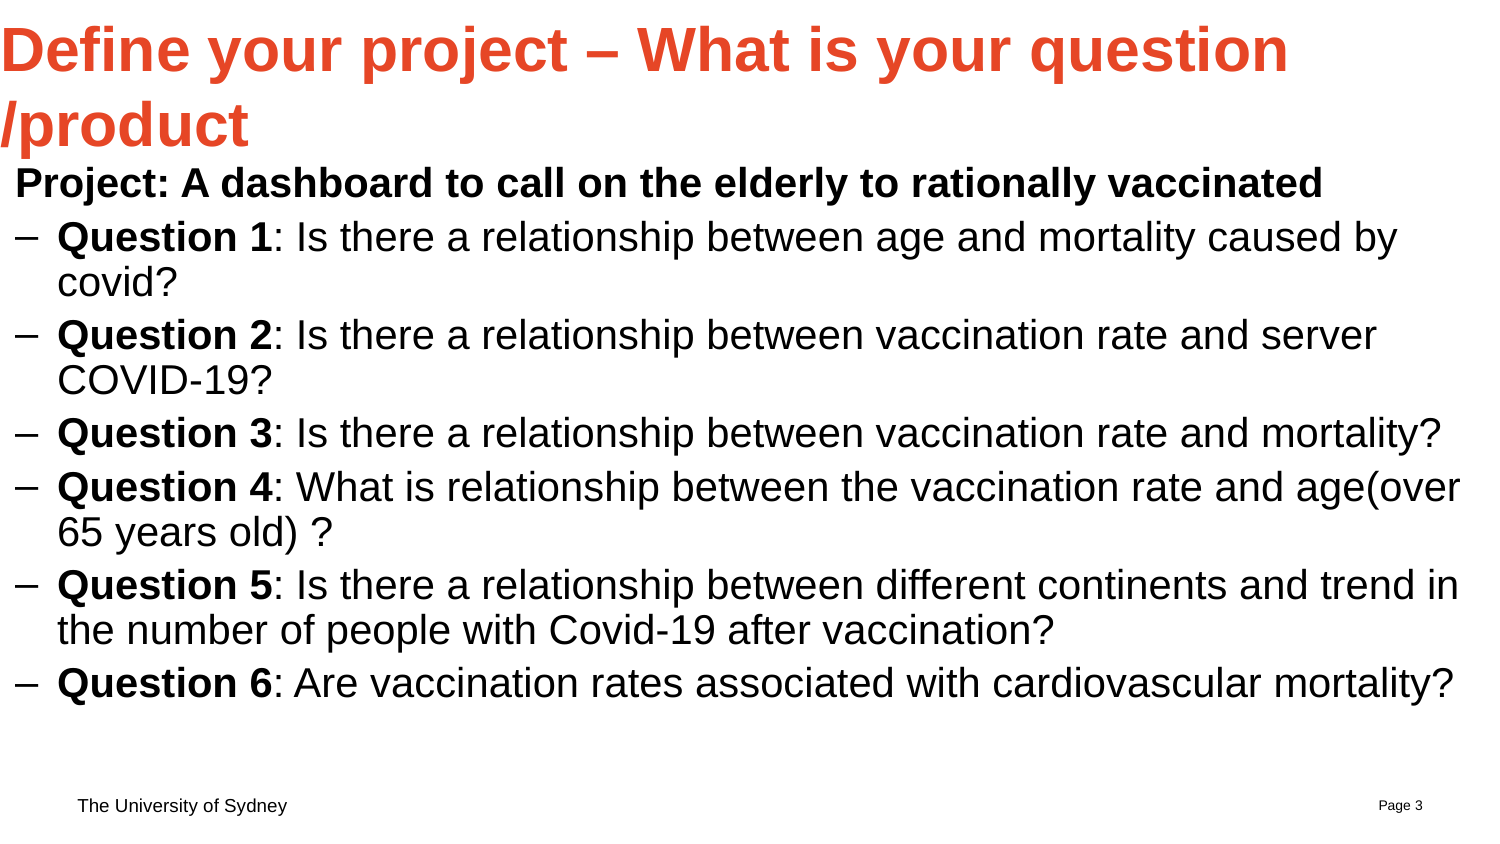

# Define your project – What is your question /product
Project: A dashboard to call on the elderly to rationally vaccinated
Question 1: Is there a relationship between age and mortality caused by covid?
Question 2: Is there a relationship between vaccination rate and server COVID-19?
Question 3: Is there a relationship between vaccination rate and mortality?
Question 4: What is relationship between the vaccination rate and age(over 65 years old) ?
Question 5: Is there a relationship between different continents and trend in the number of people with Covid-19 after vaccination?
Question 6: Are vaccination rates associated with cardiovascular mortality?